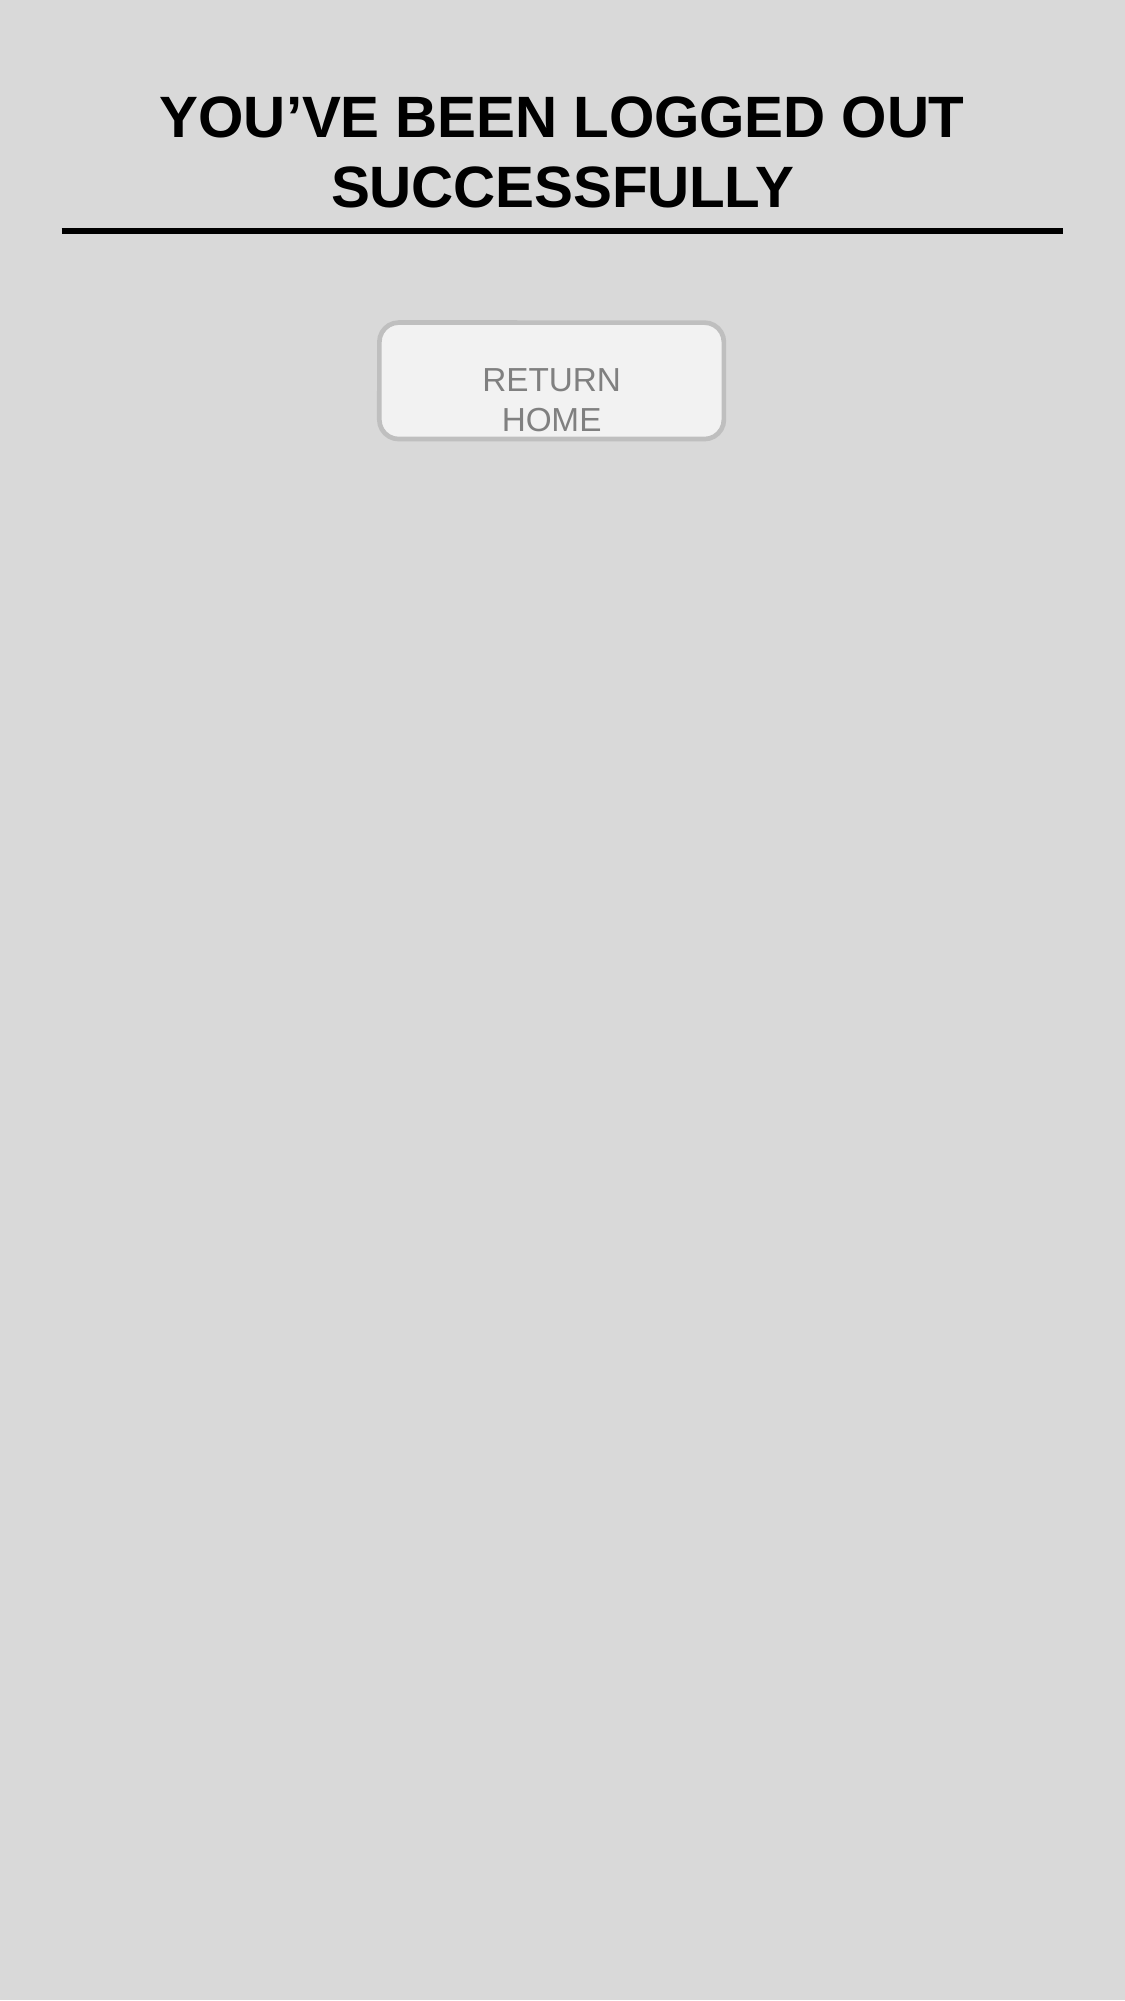

YOU’VE BEEN LOGGED OUT SUCCESSFULLY

RETURN HOME